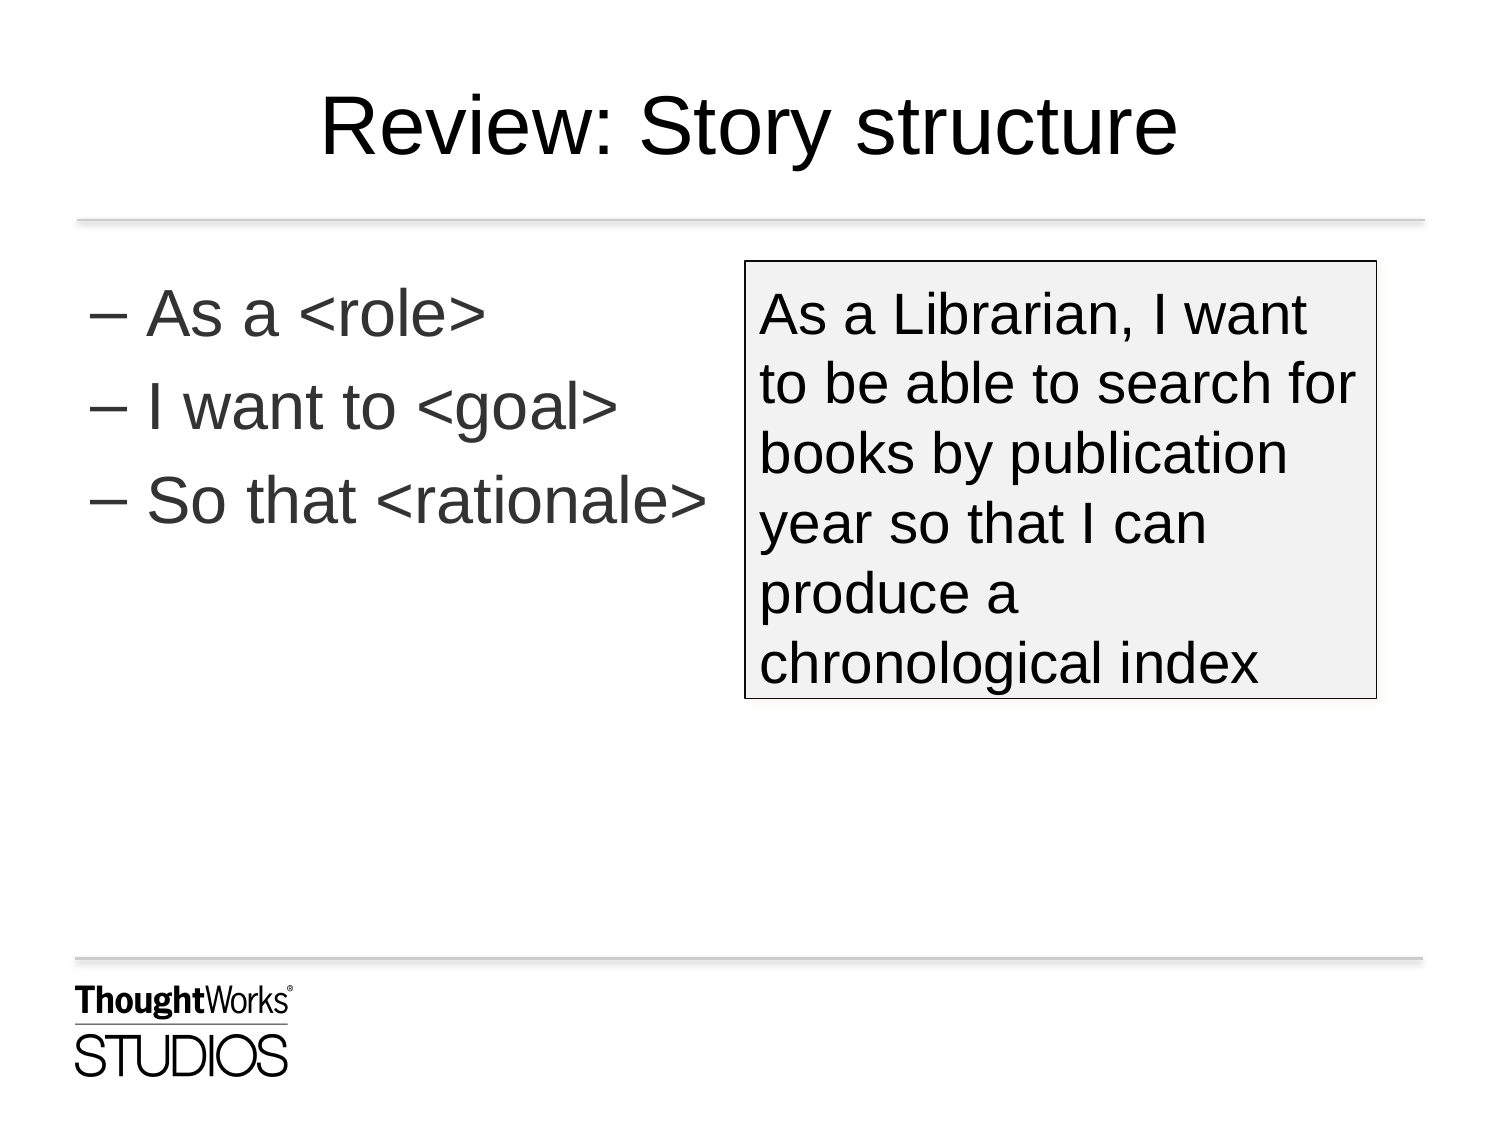

# Review: Story structure
As a Librarian, I want to be able to search for books by publication year so that I can produce a chronological index
As a <role>
I want to <goal>
So that <rationale>